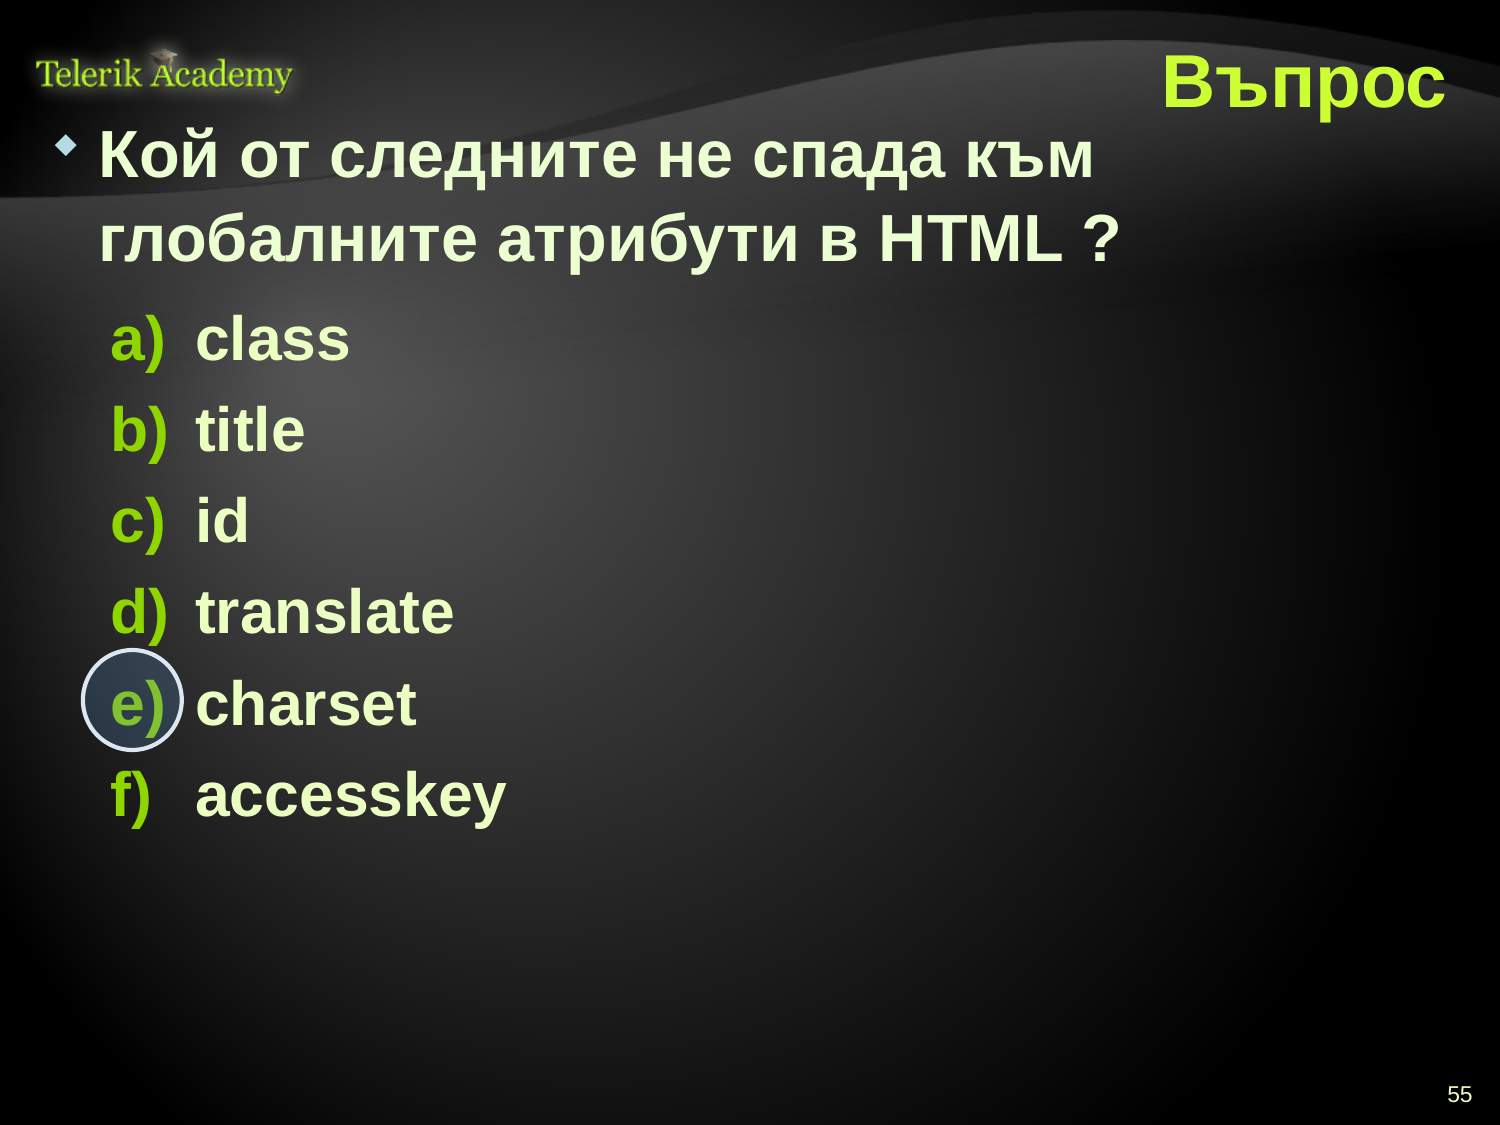

# Въпрос
Кой от следните не спада към глобалните атрибути в HTML ?
class
title
id
translate
charset
accesskey

55